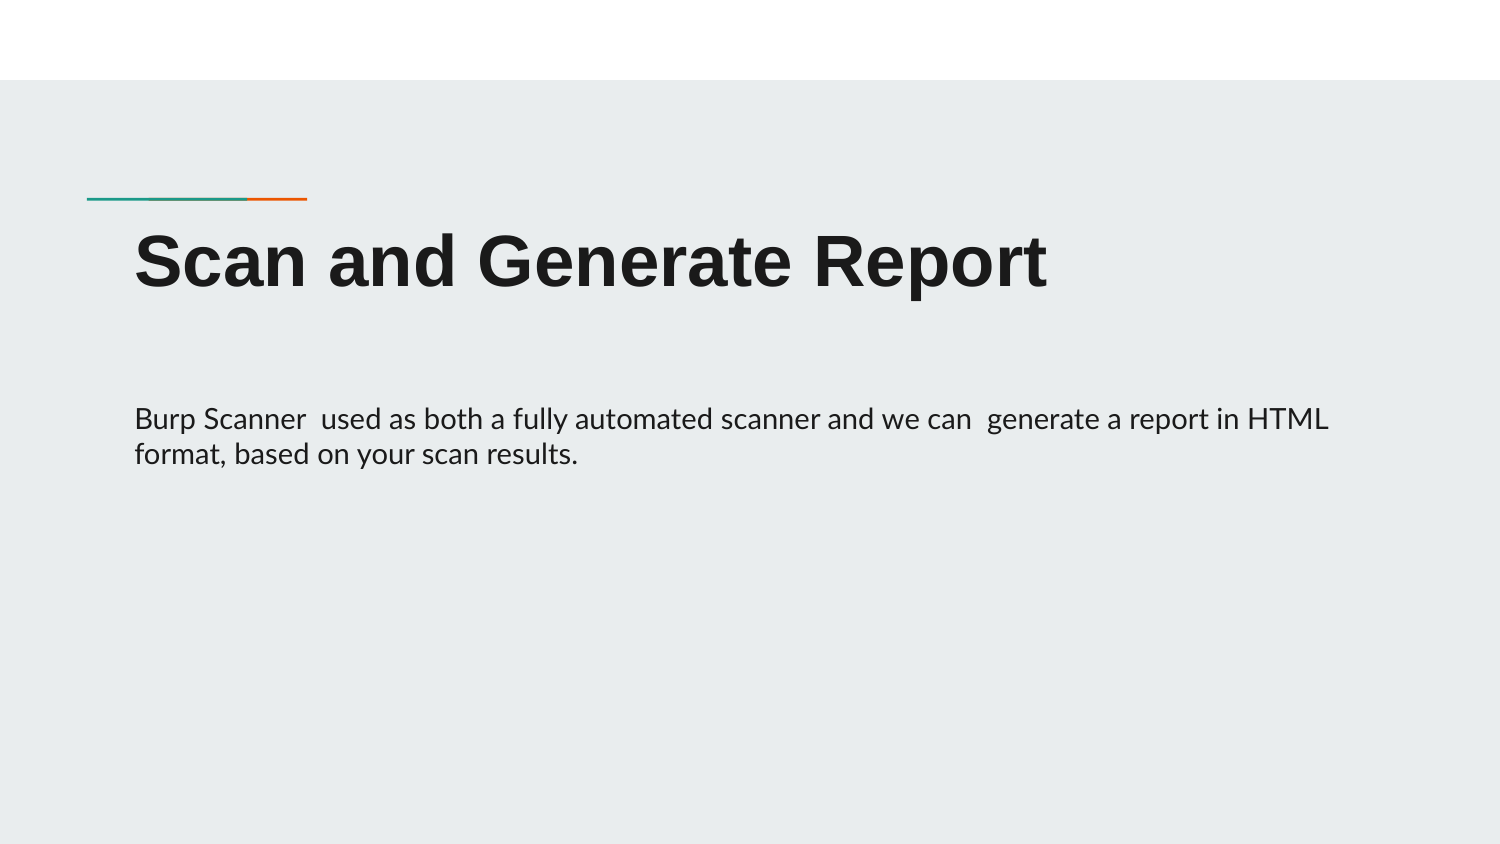

# Scan and Generate Report

Burp Scanner  used as both a fully automated scanner and we can  generate a report in HTML format, based on your scan results.